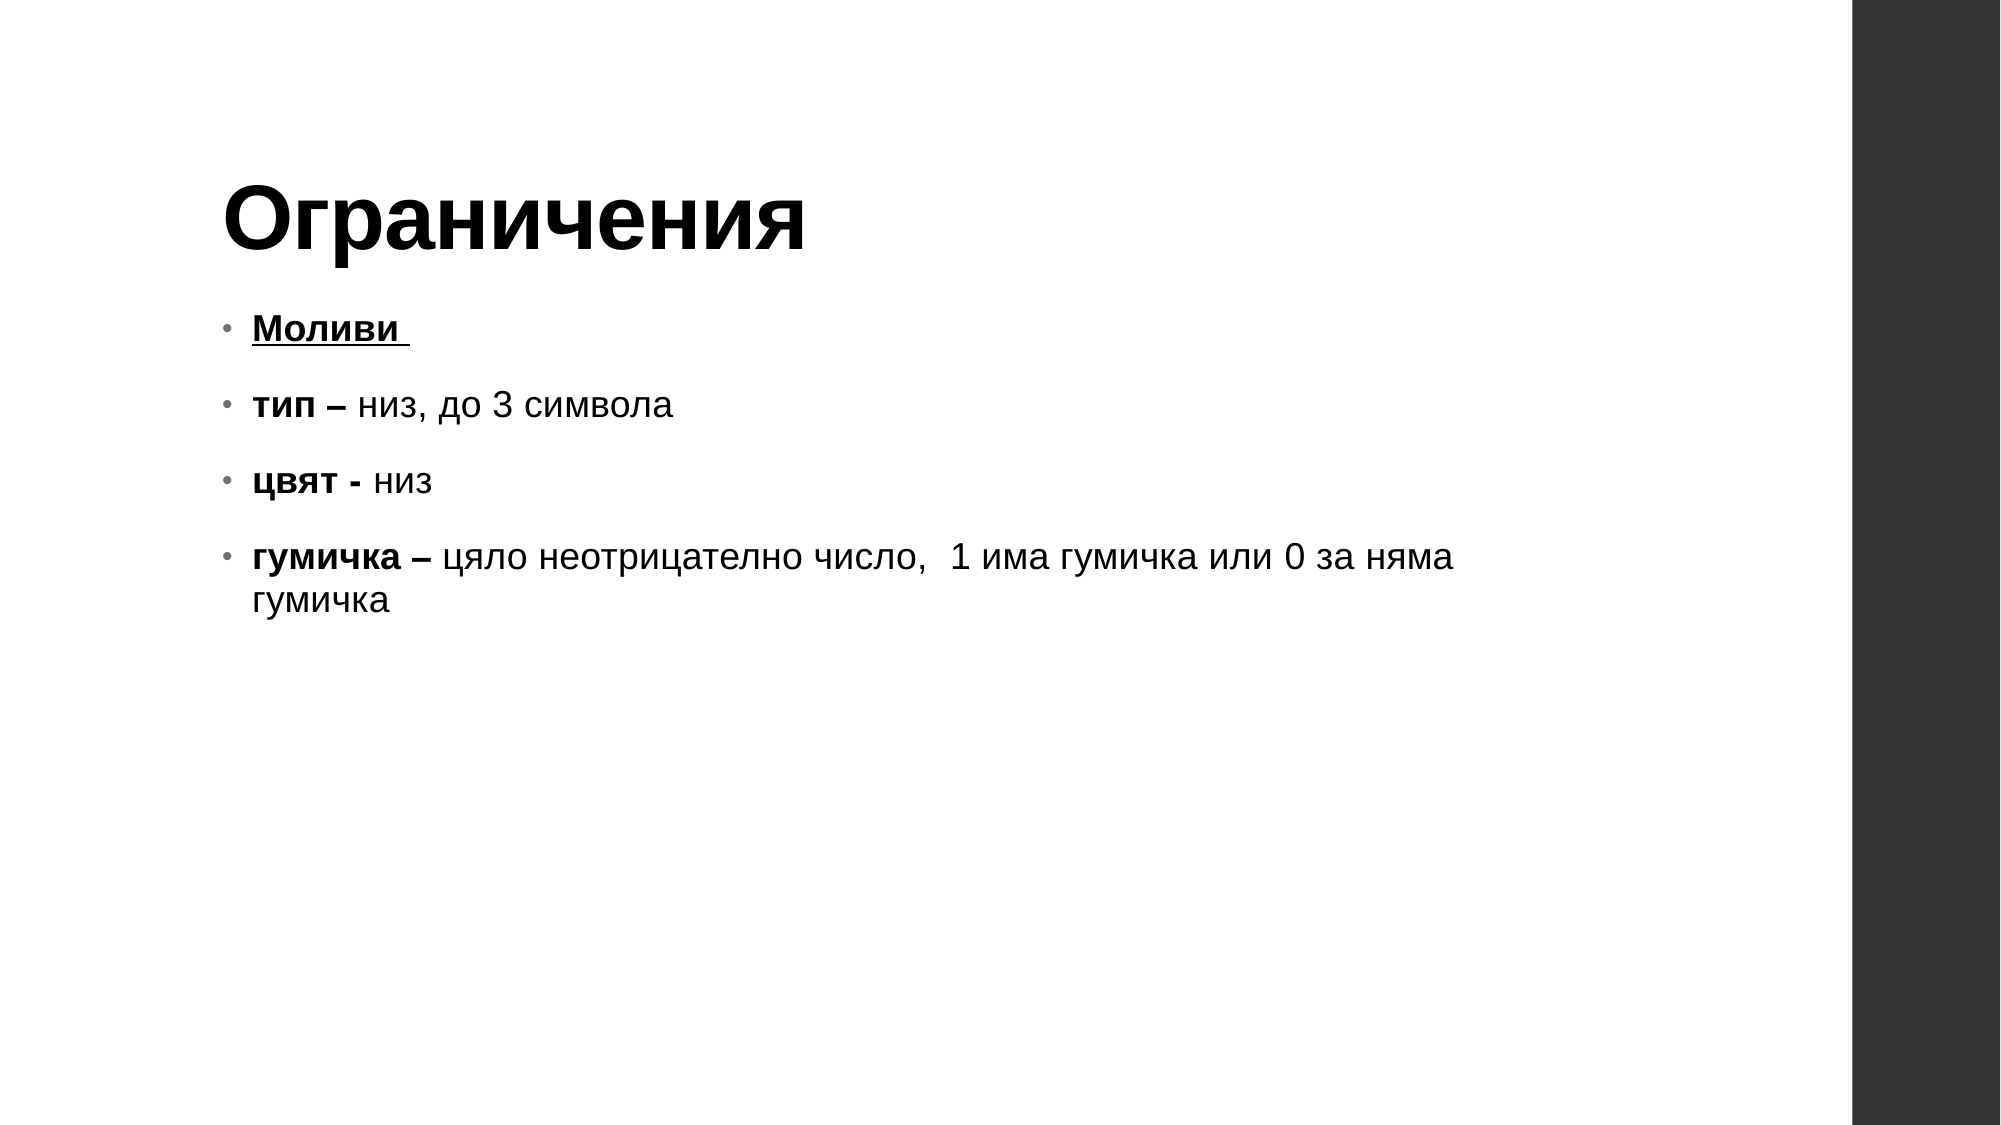

# Ограничения
Моливи
тип – низ, до 3 символа
цвят - низ
гумичка – цяло неотрицателно число,  1 има гумичка или 0 за няма гумичка